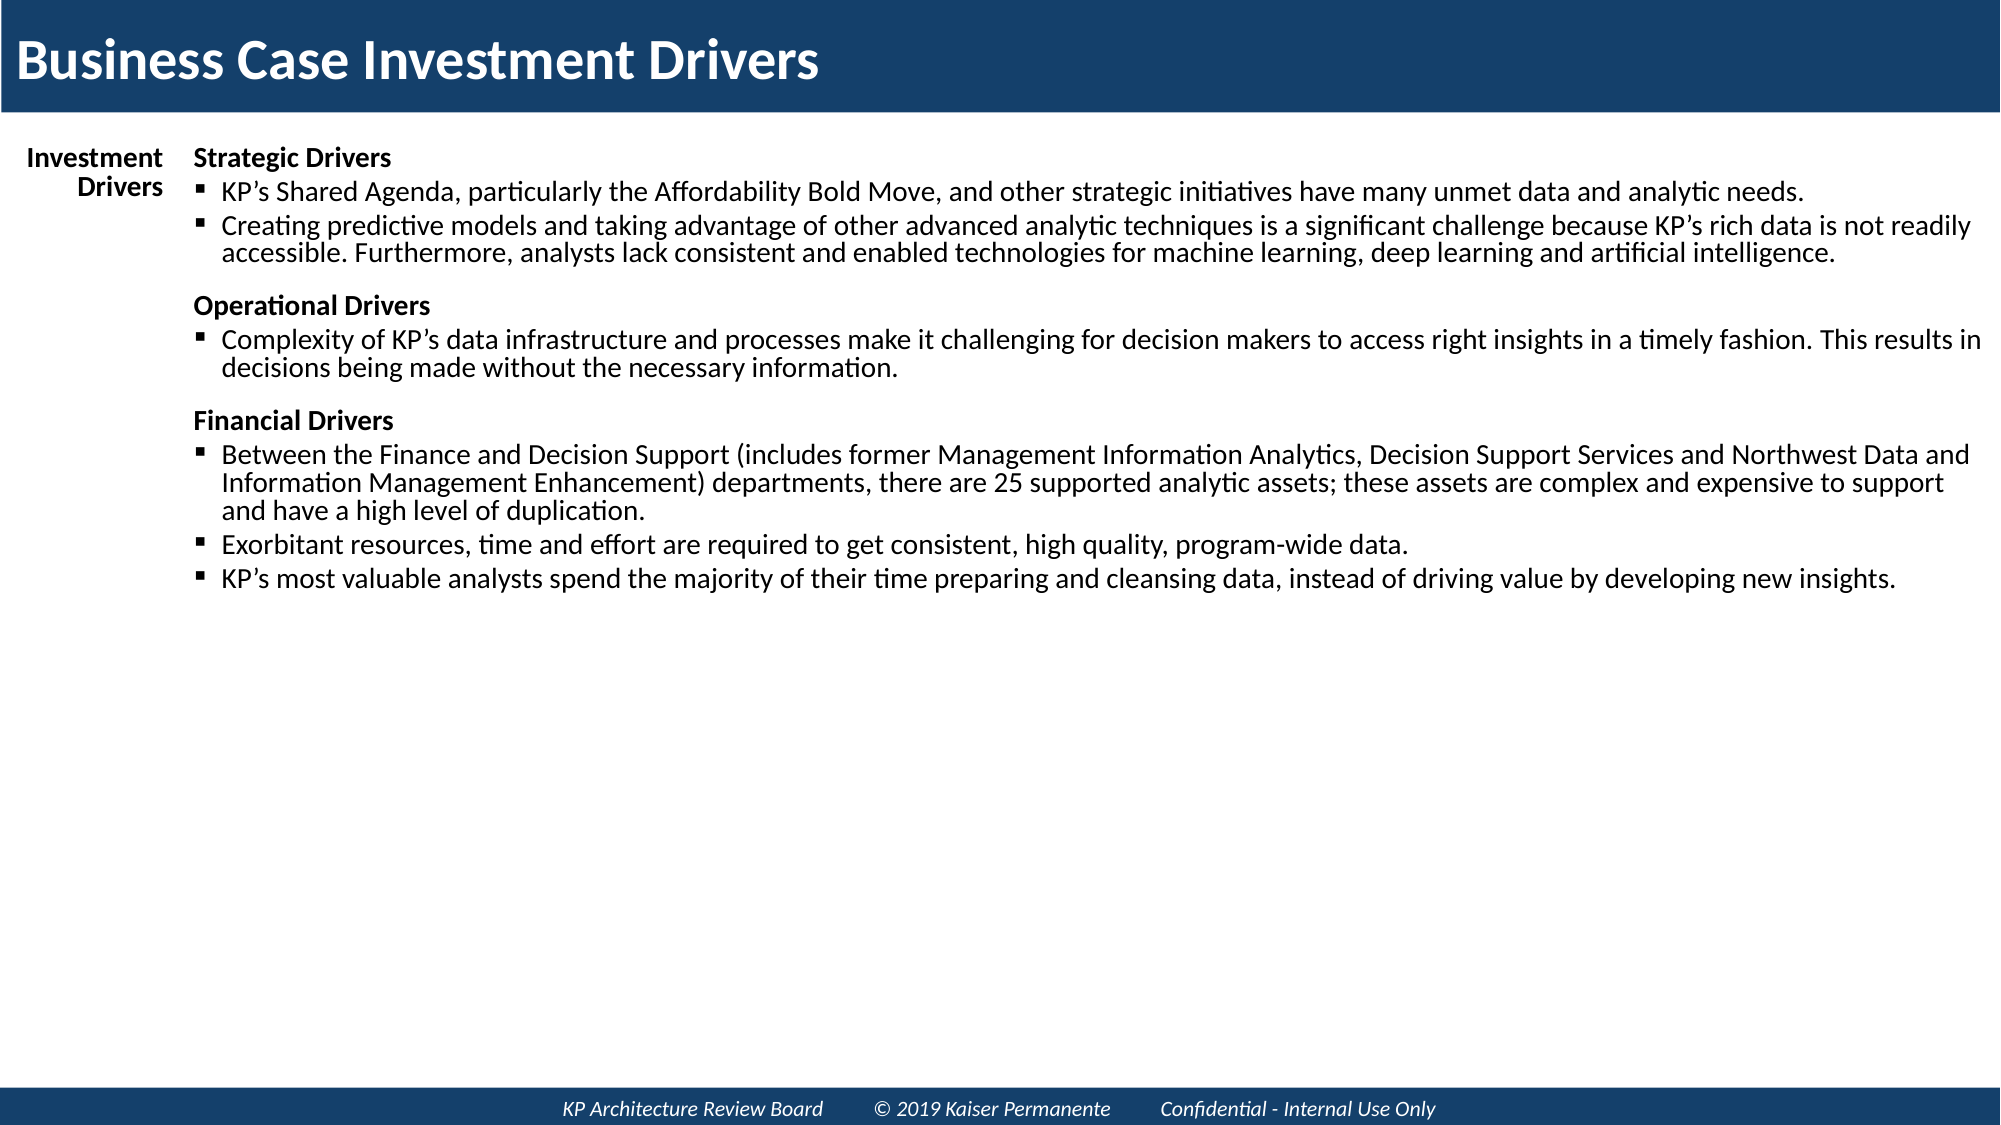

# Business Case Investment Drivers
| Investment Drivers | Strategic Drivers KP’s Shared Agenda, particularly the Affordability Bold Move, and other strategic initiatives have many unmet data and analytic needs. Creating predictive models and taking advantage of other advanced analytic techniques is a significant challenge because KP’s rich data is not readily accessible. Furthermore, analysts lack consistent and enabled technologies for machine learning, deep learning and artificial intelligence. Operational Drivers Complexity of KP’s data infrastructure and processes make it challenging for decision makers to access right insights in a timely fashion. This results in decisions being made without the necessary information. Financial Drivers Between the Finance and Decision Support (includes former Management Information Analytics, Decision Support Services and Northwest Data and Information Management Enhancement) departments, there are 25 supported analytic assets; these assets are complex and expensive to support and have a high level of duplication. Exorbitant resources, time and effort are required to get consistent, high quality, program-wide data. KP’s most valuable analysts spend the majority of their time preparing and cleansing data, instead of driving value by developing new insights. |
| --- | --- |
KP Architecture Review Board          © 2019 Kaiser Permanente          Confidential - Internal Use Only